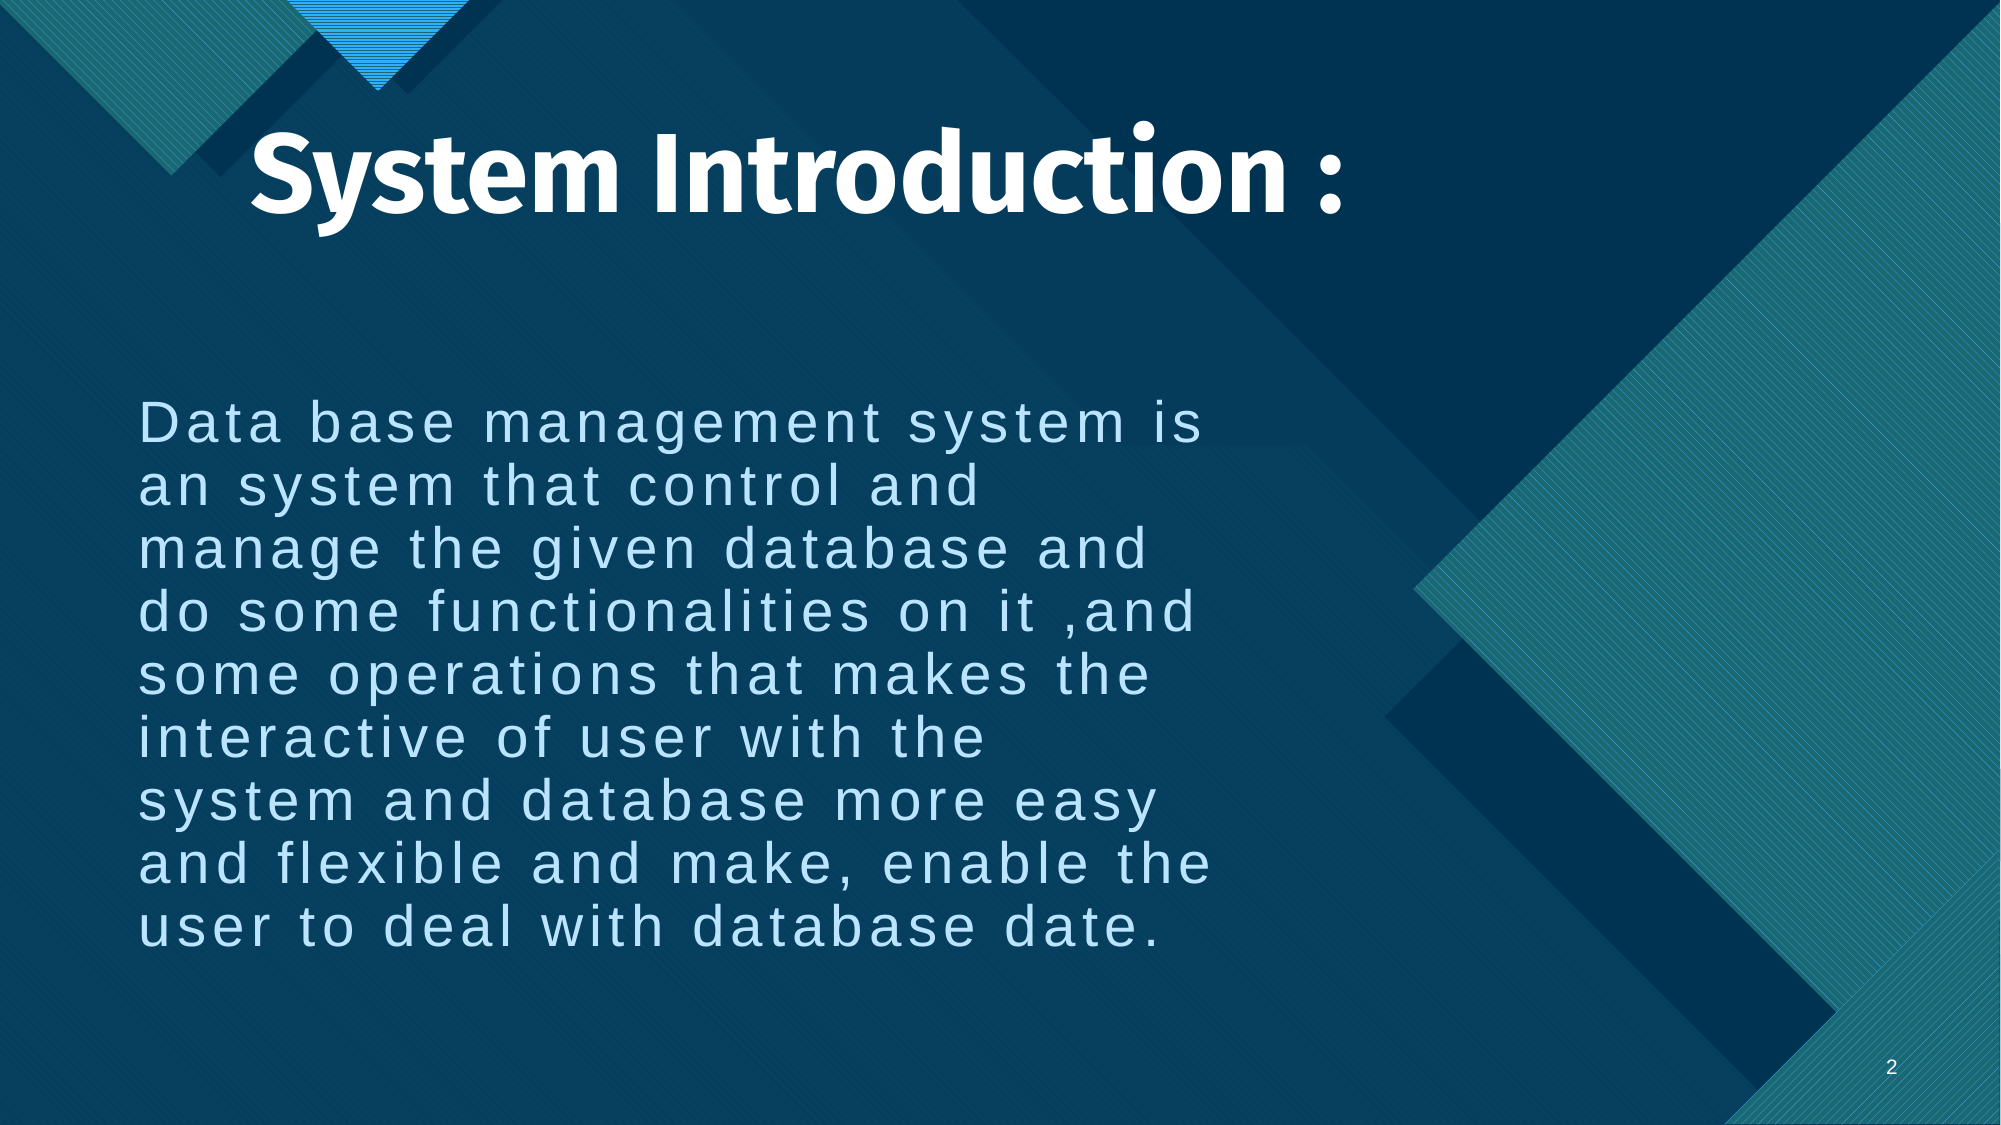

# System Introduction :
Data base management system is an system that control and manage the given database and do some functionalities on it ,and some operations that makes the interactive of user with the system and database more easy and flexible and make, enable the user to deal with database date.
2